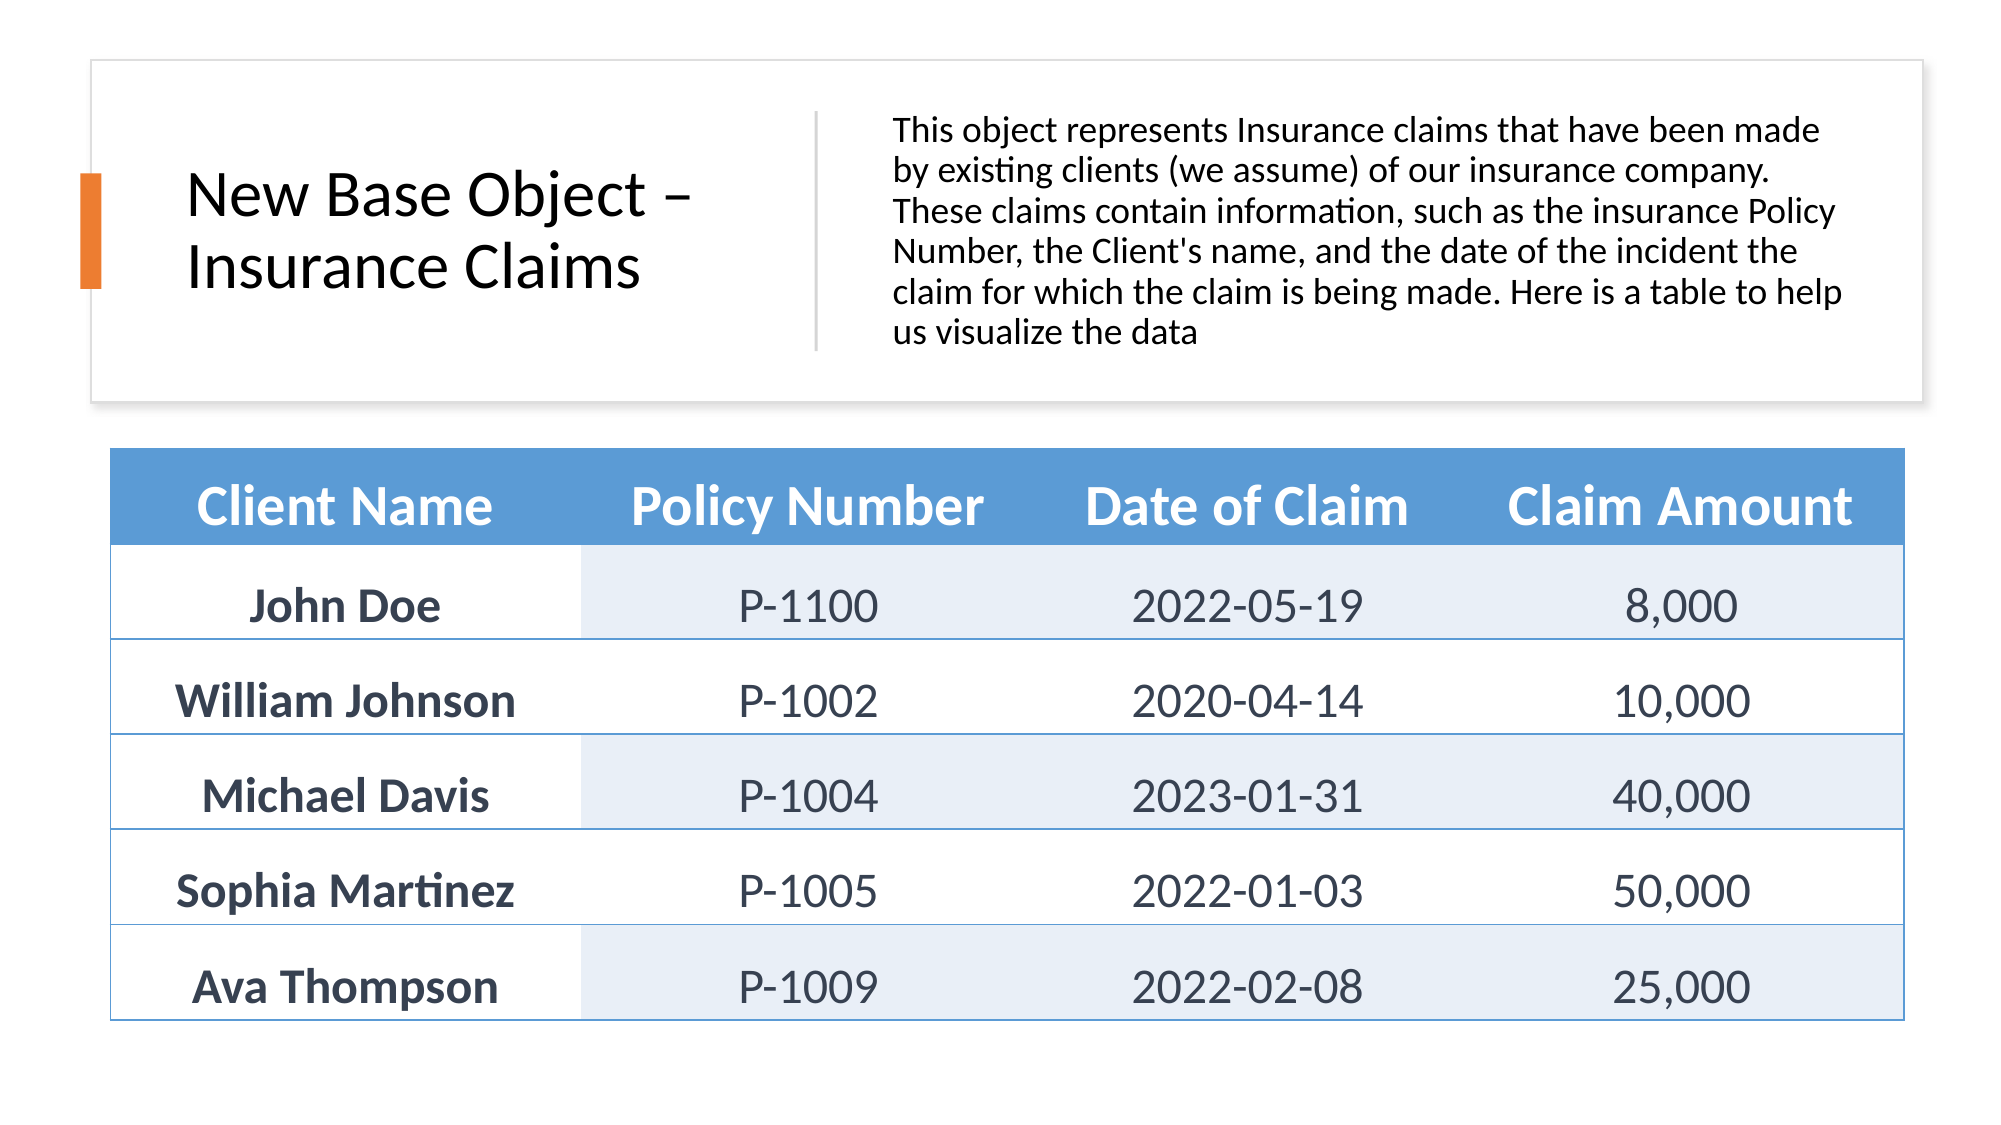

# New Base Object – Insurance Claims
This object represents Insurance claims that have been made by existing clients (we assume) of our insurance company. These claims contain information, such as the insurance Policy Number, the Client's name, and the date of the incident the claim for which the claim is being made. Here is a table to help us visualize the data

| Client Name | Policy Number | Date of Claim | Claim Amount |
| --- | --- | --- | --- |
| John Doe | P-1100 | 2022-05-19 | 8,000 |
| William Johnson | P-1002 | 2020-04-14 | 10,000 |
| Michael Davis | P-1004 | 2023-01-31 | 40,000 |
| Sophia Martinez | P-1005 | 2022-01-03 | 50,000 |
| Ava Thompson | P-1009 | 2022-02-08 | 25,000 |